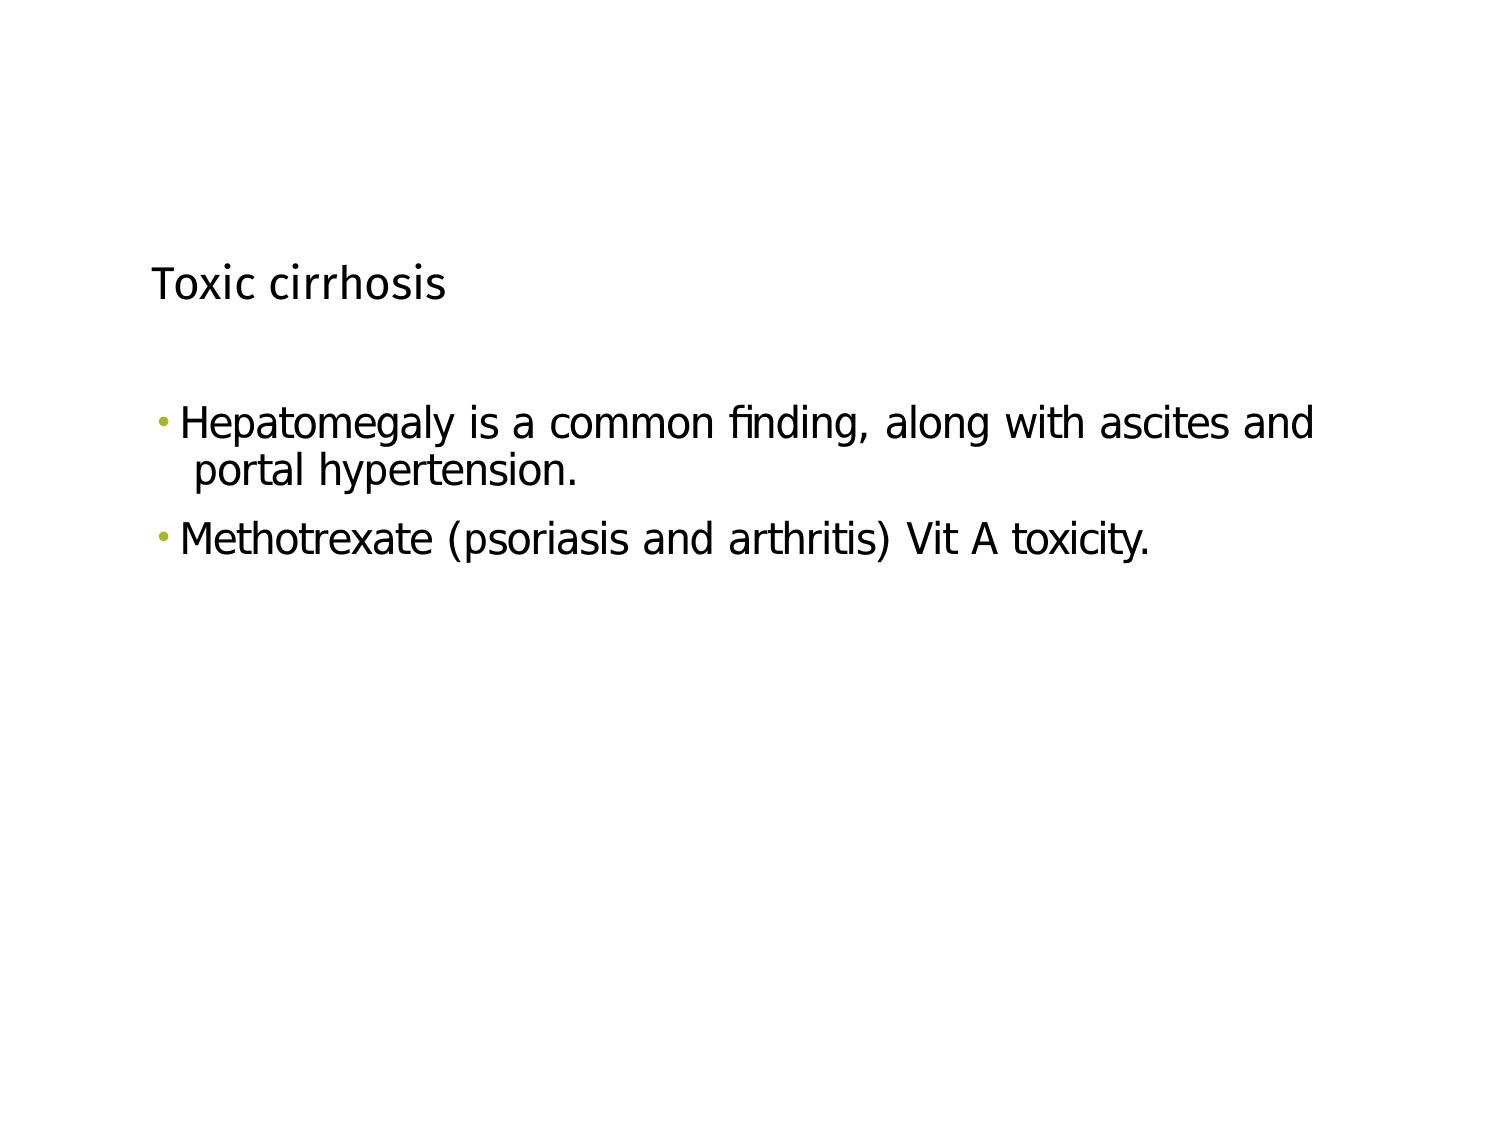

# Toxic cirrhosis
Hepatomegaly is a common finding, along with ascites and  portal hypertension.
Methotrexate (psoriasis and arthritis) Vit A toxicity.